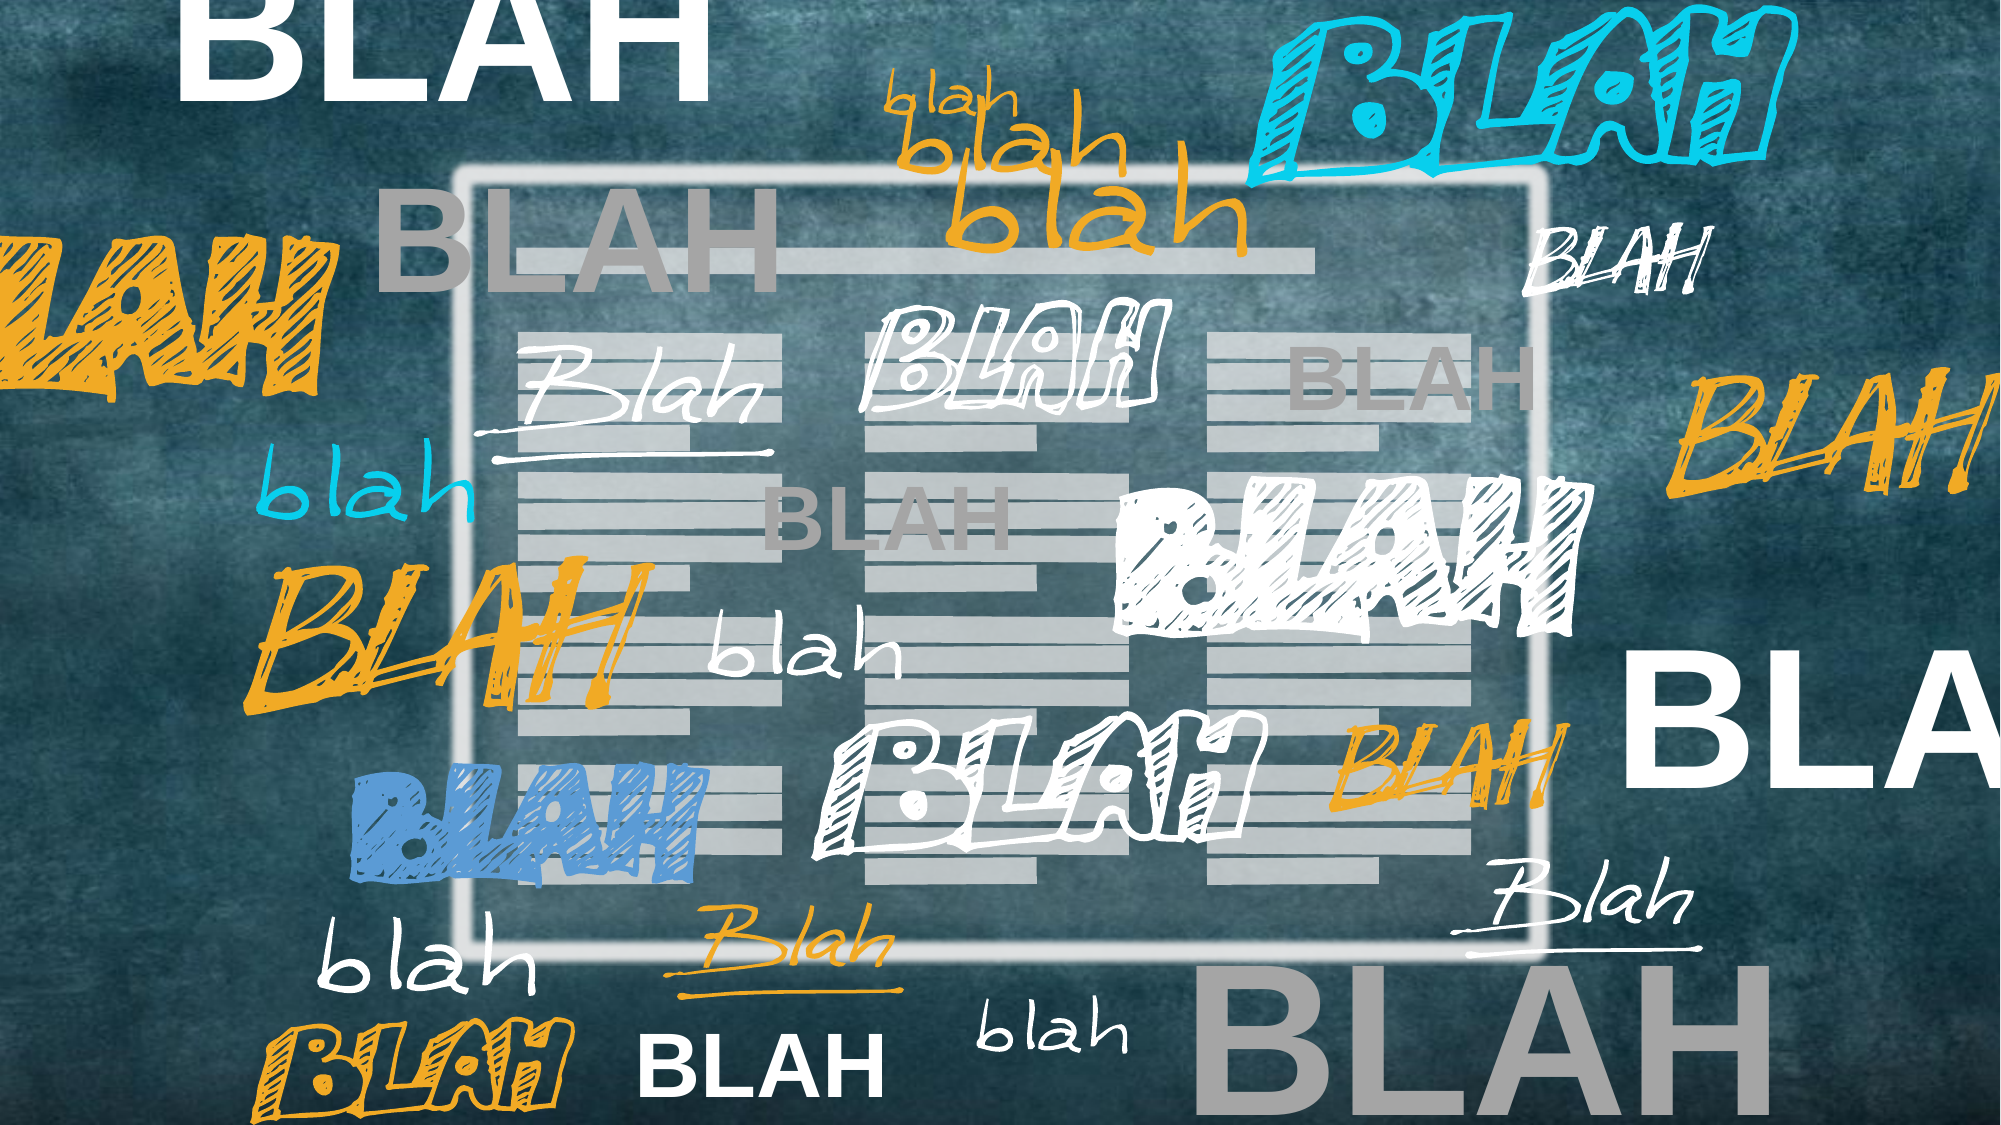

BLAH

BLAH

BLAH

BLAH

BLAH

BLAH

BLAH